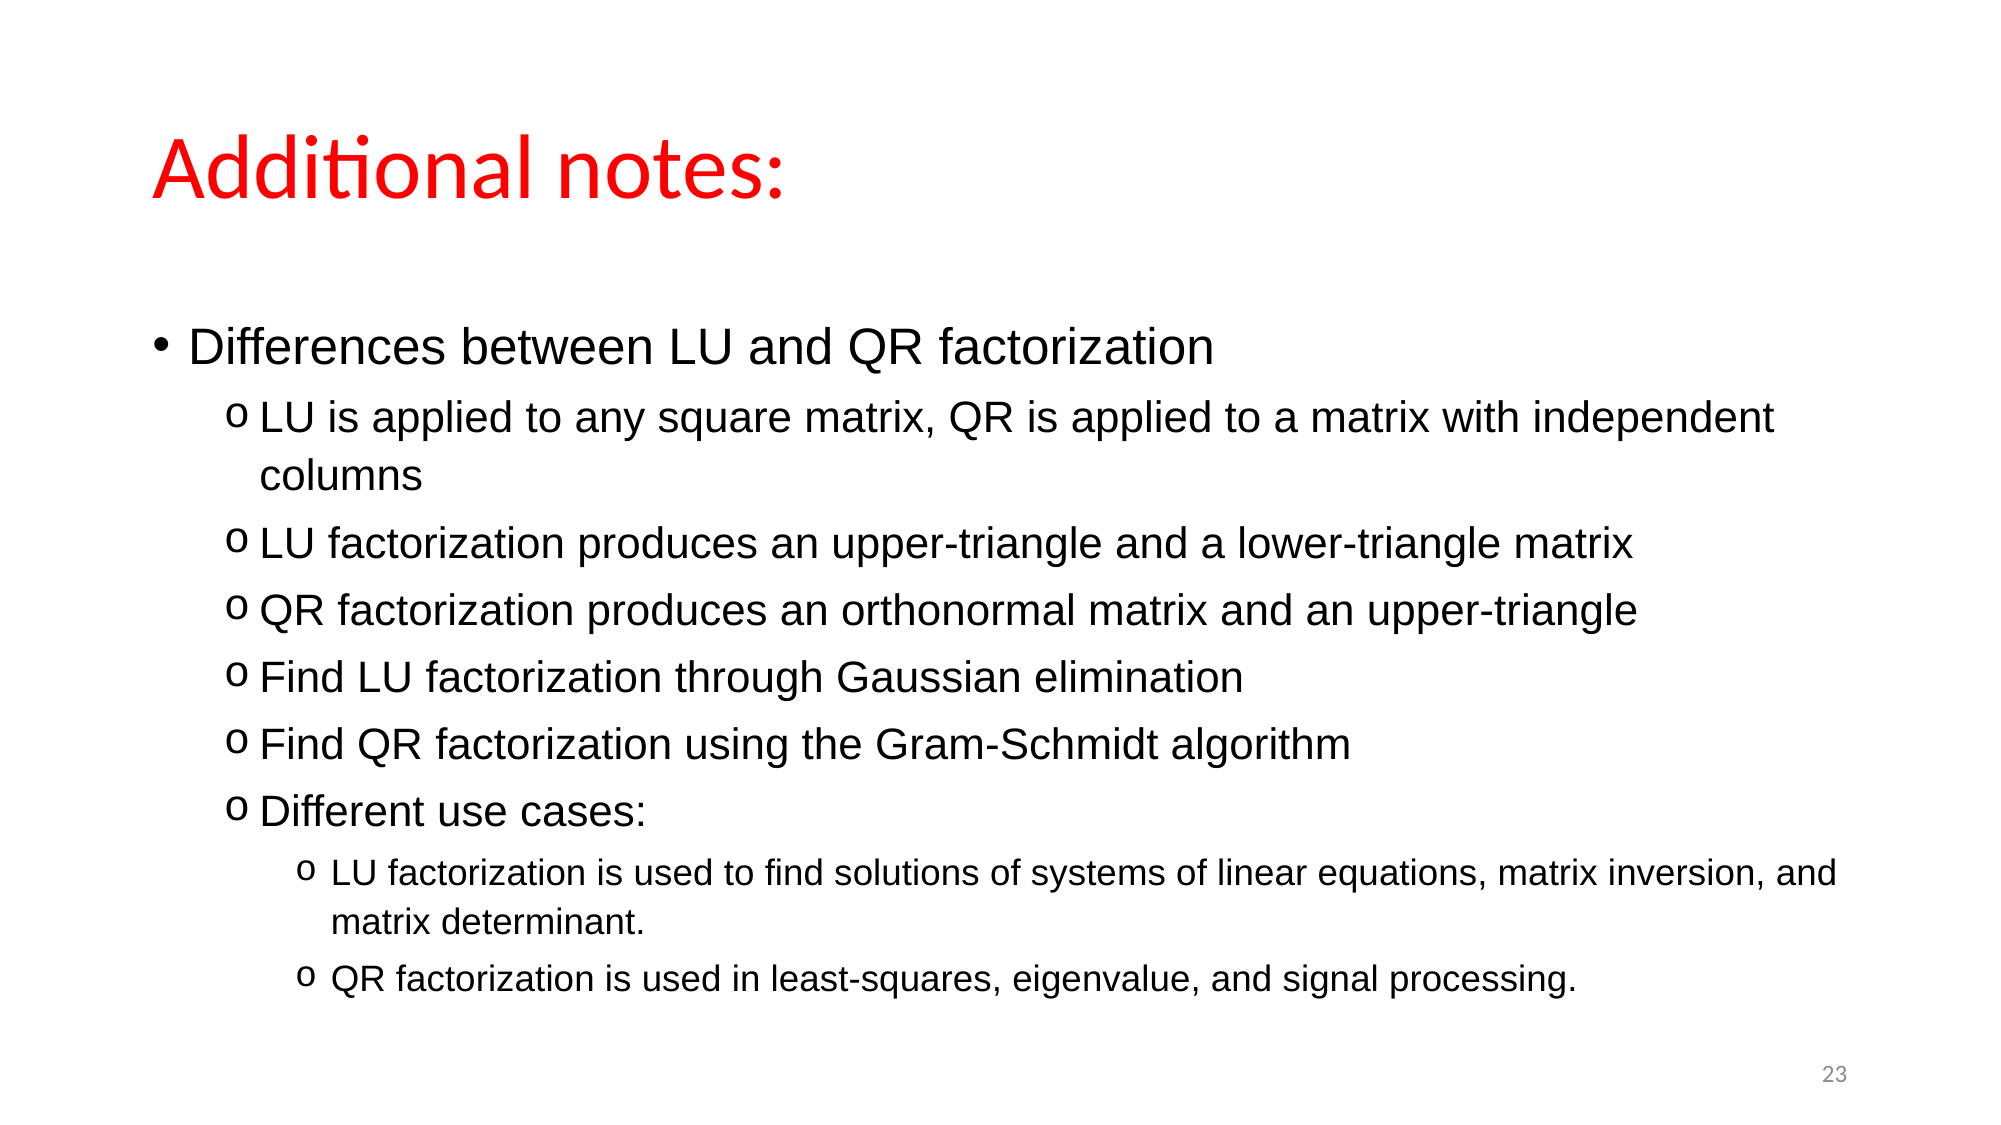

# Additional notes:
Differences between LU and QR factorization
LU is applied to any square matrix, QR is applied to a matrix with independent columns
LU factorization produces an upper-triangle and a lower-triangle matrix
QR factorization produces an orthonormal matrix and an upper-triangle
Find LU factorization through Gaussian elimination
Find QR factorization using the Gram-Schmidt algorithm
Different use cases:
LU factorization is used to find solutions of systems of linear equations, matrix inversion, and matrix determinant.
QR factorization is used in least-squares, eigenvalue, and signal processing.

23